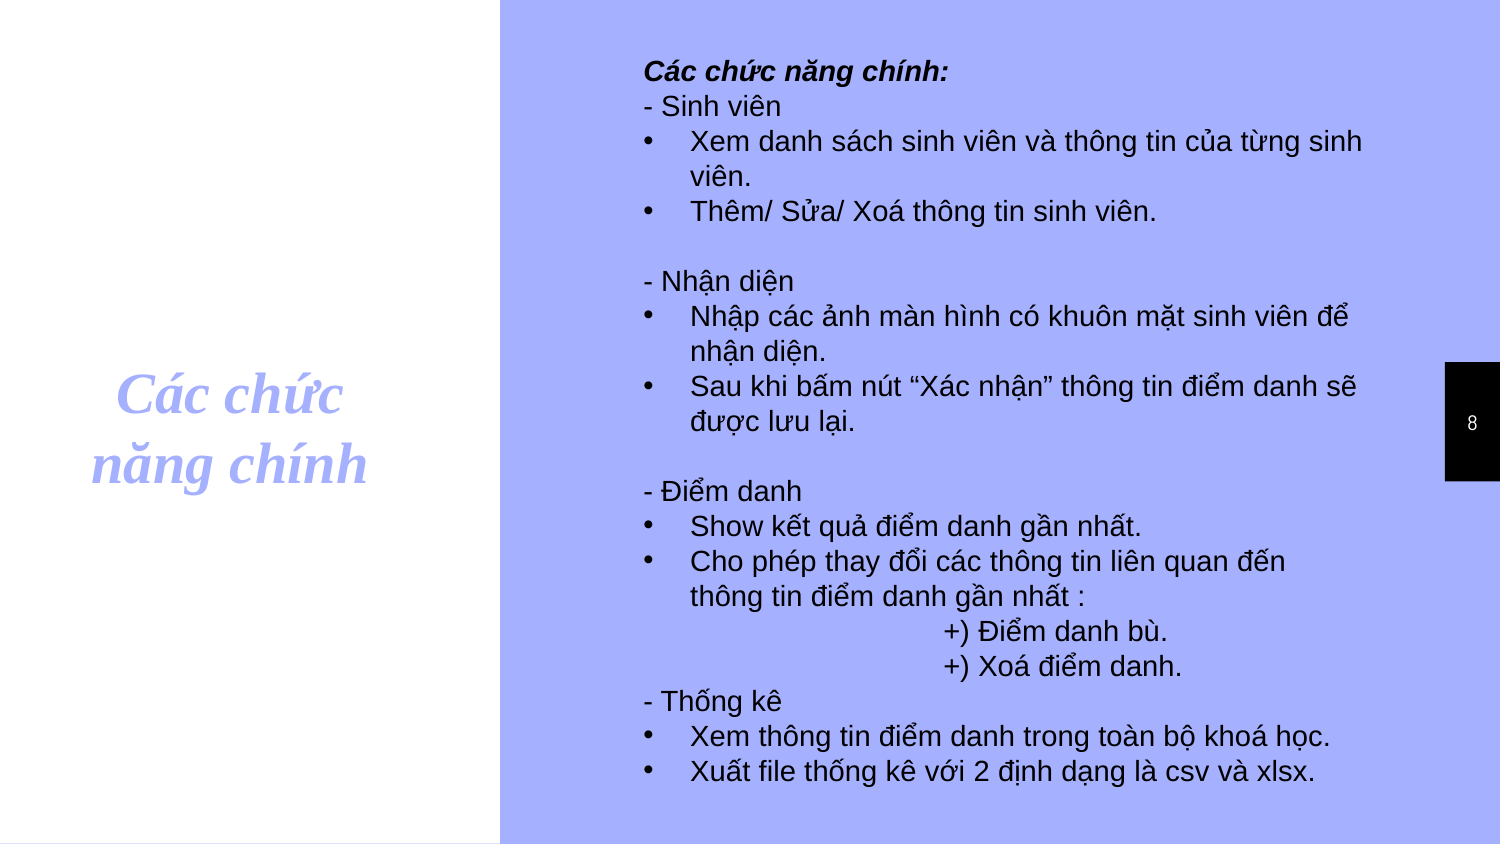

Các chức năng chính:
- Sinh viên
Xem danh sách sinh viên và thông tin của từng sinh viên.
Thêm/ Sửa/ Xoá thông tin sinh viên.

- Nhận diện
Nhập các ảnh màn hình có khuôn mặt sinh viên để nhận diện.
Sau khi bấm nút “Xác nhận” thông tin điểm danh sẽ được lưu lại.

- Điểm danh
Show kết quả điểm danh gần nhất.
Cho phép thay đổi các thông tin liên quan đến thông tin điểm danh gần nhất :
		+) Điểm danh bù.
		+) Xoá điểm danh.
- Thống kê
Xem thông tin điểm danh trong toàn bộ khoá học.
Xuất file thống kê với 2 định dạng là csv và xlsx.

Các chức năng chính
8